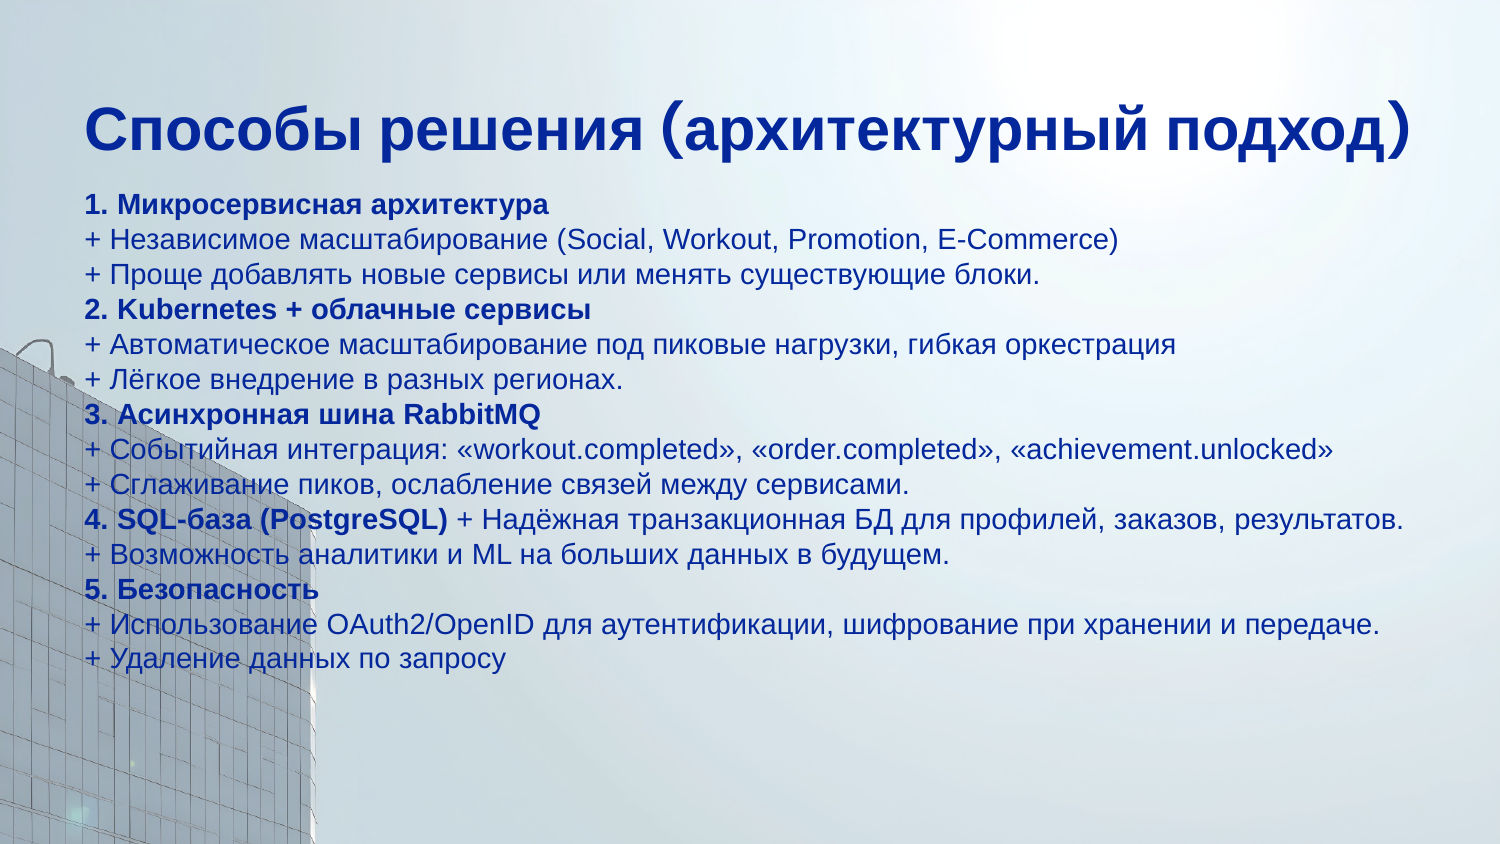

Способы решения (архитектурный подход)
1. Микросервисная архитектура
+ Независимое масштабирование (Social, Workout, Promotion, E-Commerce)
+ Проще добавлять новые сервисы или менять существующие блоки.
2. Kubernetes + облачные сервисы
+ Автоматическое масштабирование под пиковые нагрузки, гибкая оркестрация
+ Лёгкое внедрение в разных регионах.
3. Асинхронная шина RabbitMQ
+ Событийная интеграция: «workout.completed», «order.completed», «achievement.unlocked»
+ Сглаживание пиков, ослабление связей между сервисами.
4. SQL-база (PostgreSQL) + Надёжная транзакционная БД для профилей, заказов, результатов.
+ Возможность аналитики и ML на больших данных в будущем.
5. Безопасность
+ Использование OAuth2/OpenID для аутентификации, шифрование при хранении и передаче.
+ Удаление данных по запросу